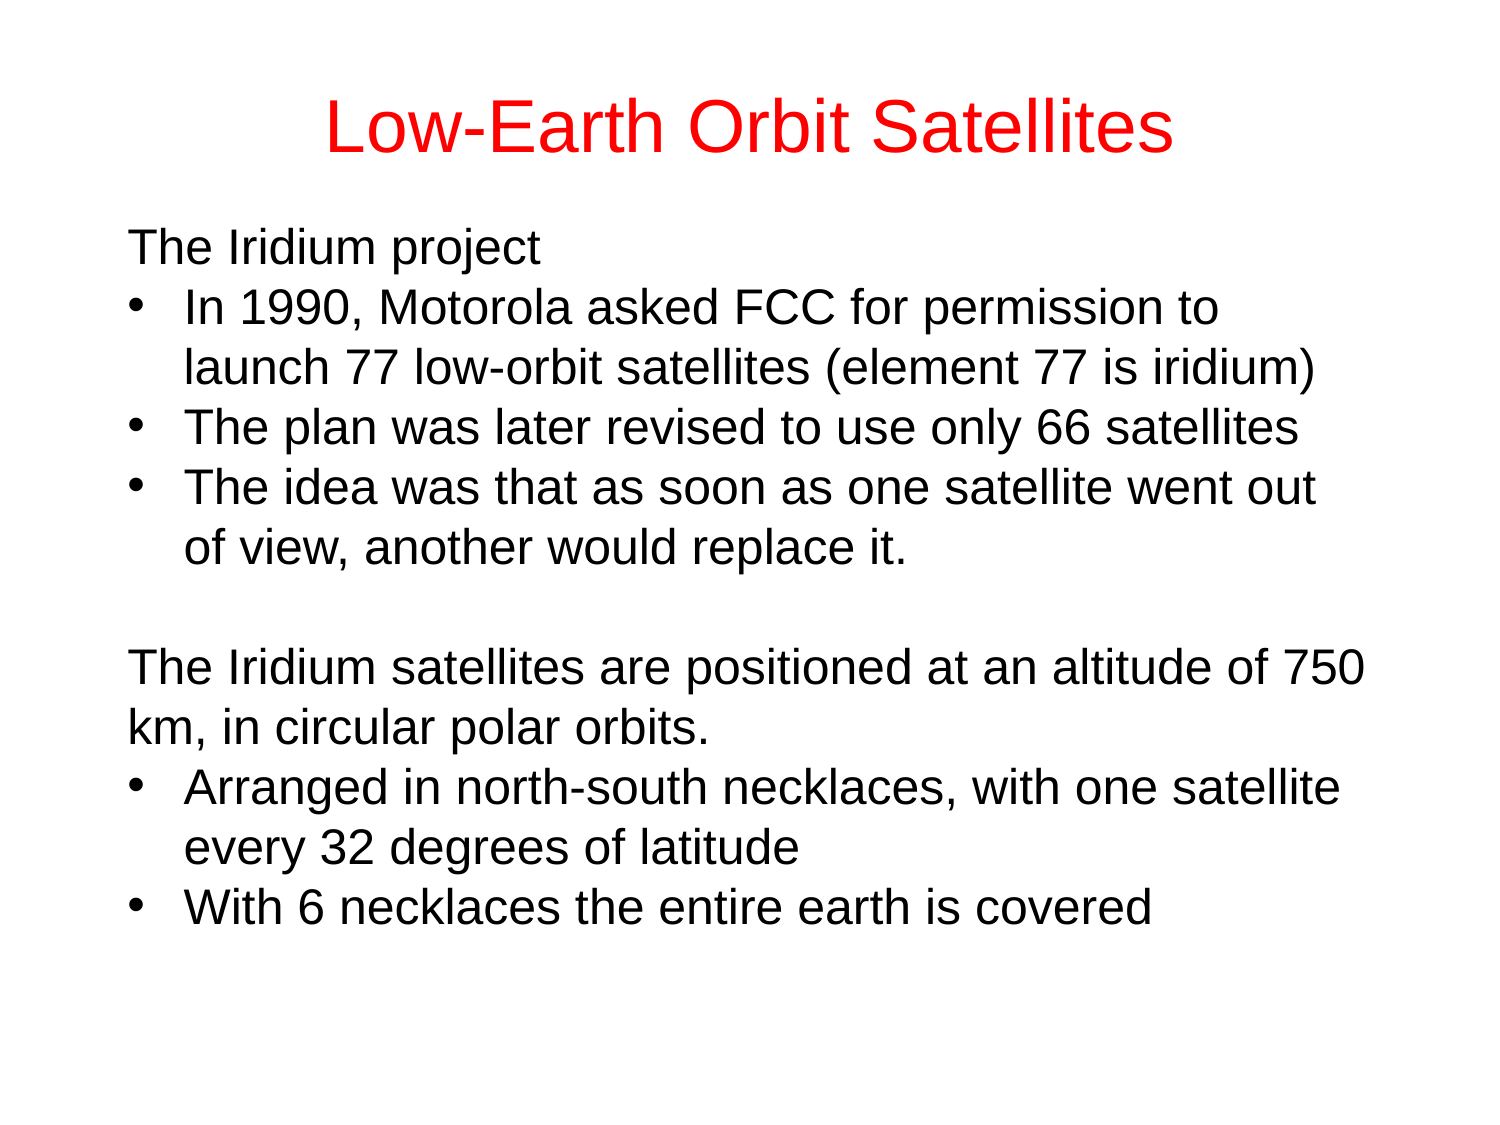

# Low-Earth Orbit Satellites
The Iridium project
In 1990, Motorola asked FCC for permission to launch 77 low-orbit satellites (element 77 is iridium)
The plan was later revised to use only 66 satellites
The idea was that as soon as one satellite went out of view, another would replace it.

The Iridium satellites are positioned at an altitude of 750 km, in circular polar orbits.
Arranged in north-south necklaces, with one satellite every 32 degrees of latitude
With 6 necklaces the entire earth is covered